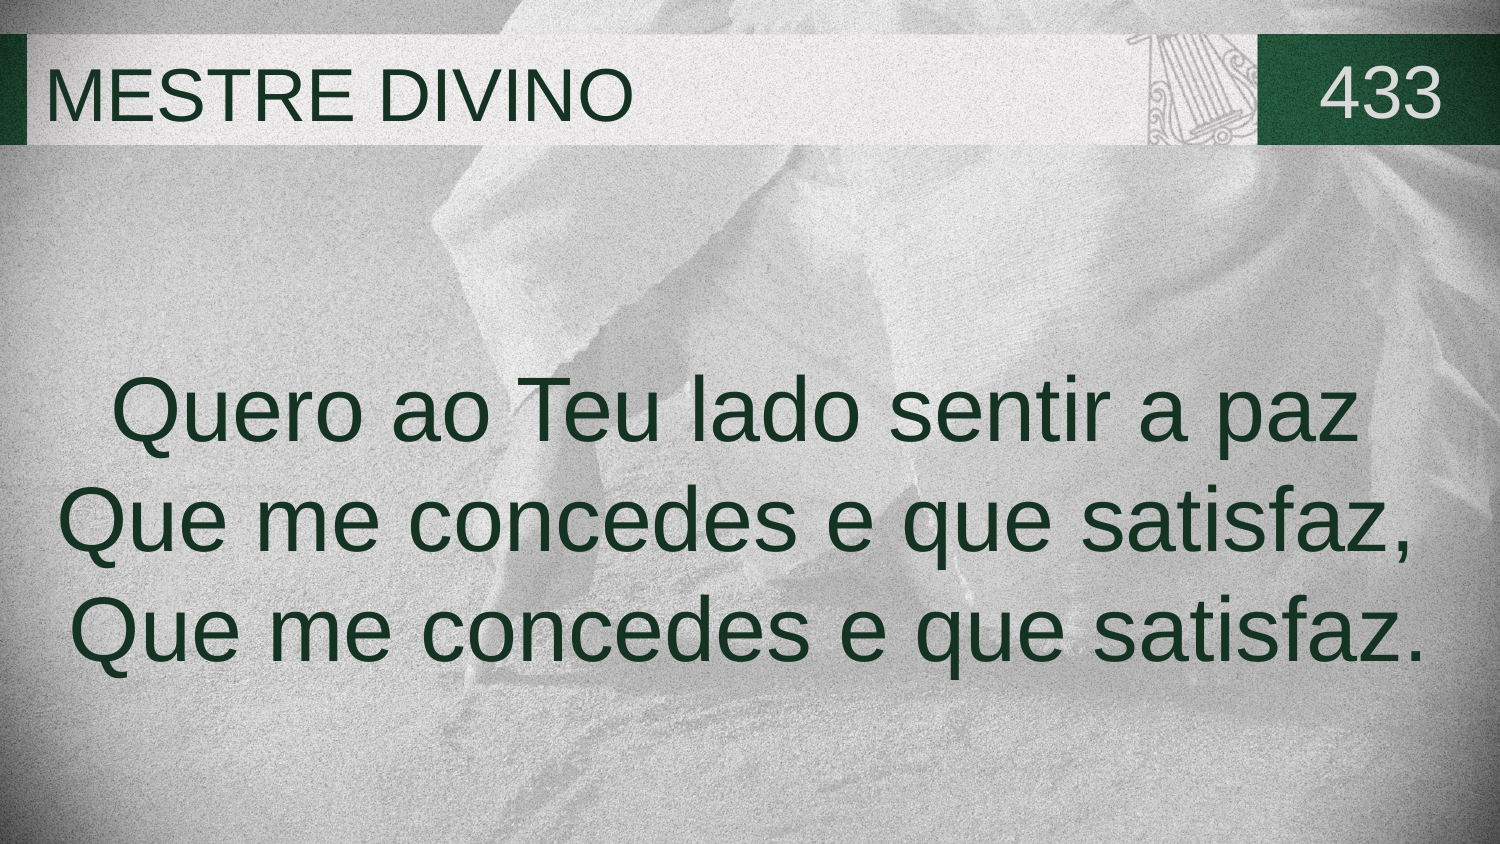

# MESTRE DIVINO
433
Quero ao Teu lado sentir a paz
Que me concedes e que satisfaz,
Que me concedes e que satisfaz.